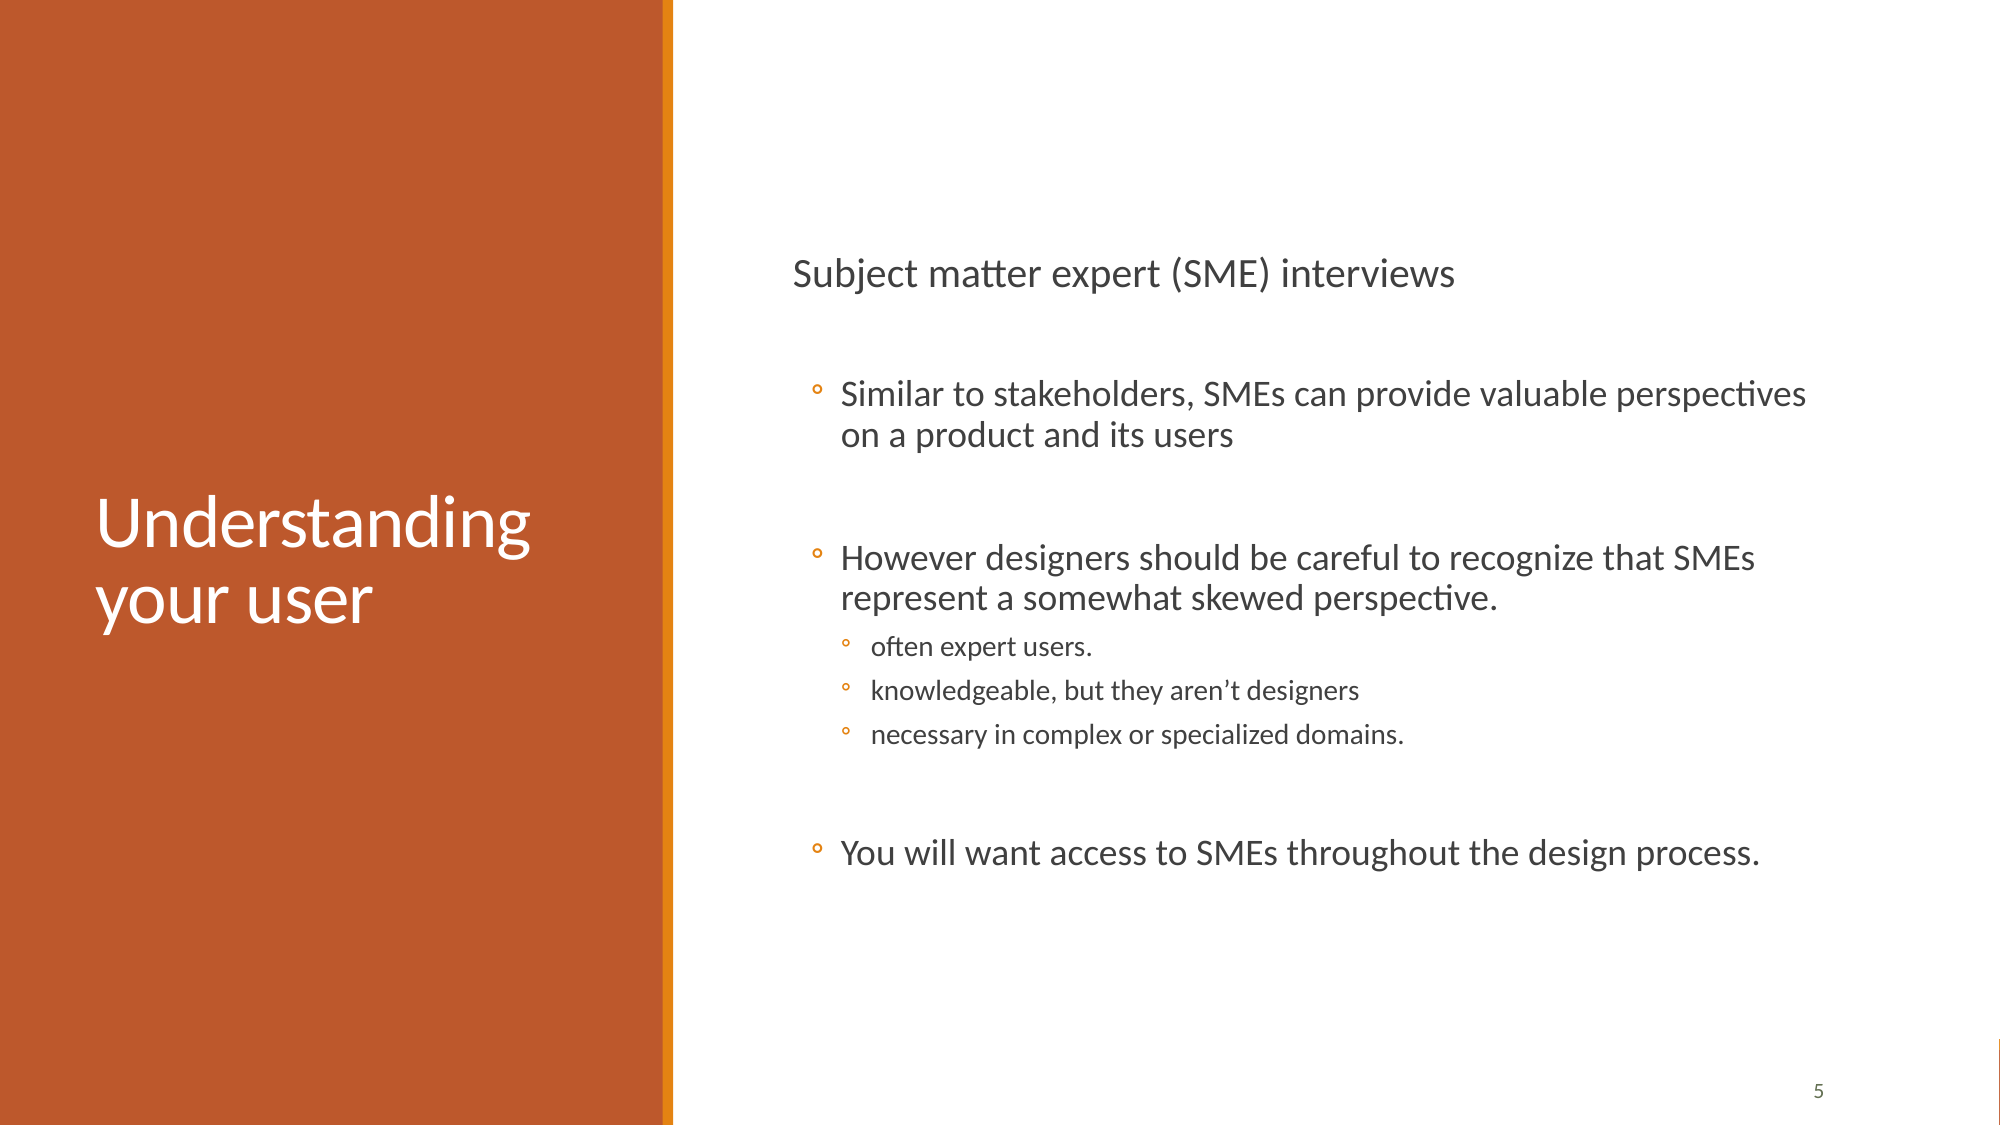

# Understanding your user
Subject matter expert (SME) interviews

Similar to stakeholders, SMEs can provide valuable perspectives on a product and its users

However designers should be careful to recognize that SMEs represent a somewhat skewed perspective.
often expert users.
knowledgeable, but they aren’t designers
necessary in complex or specialized domains.

You will want access to SMEs throughout the design process.
5